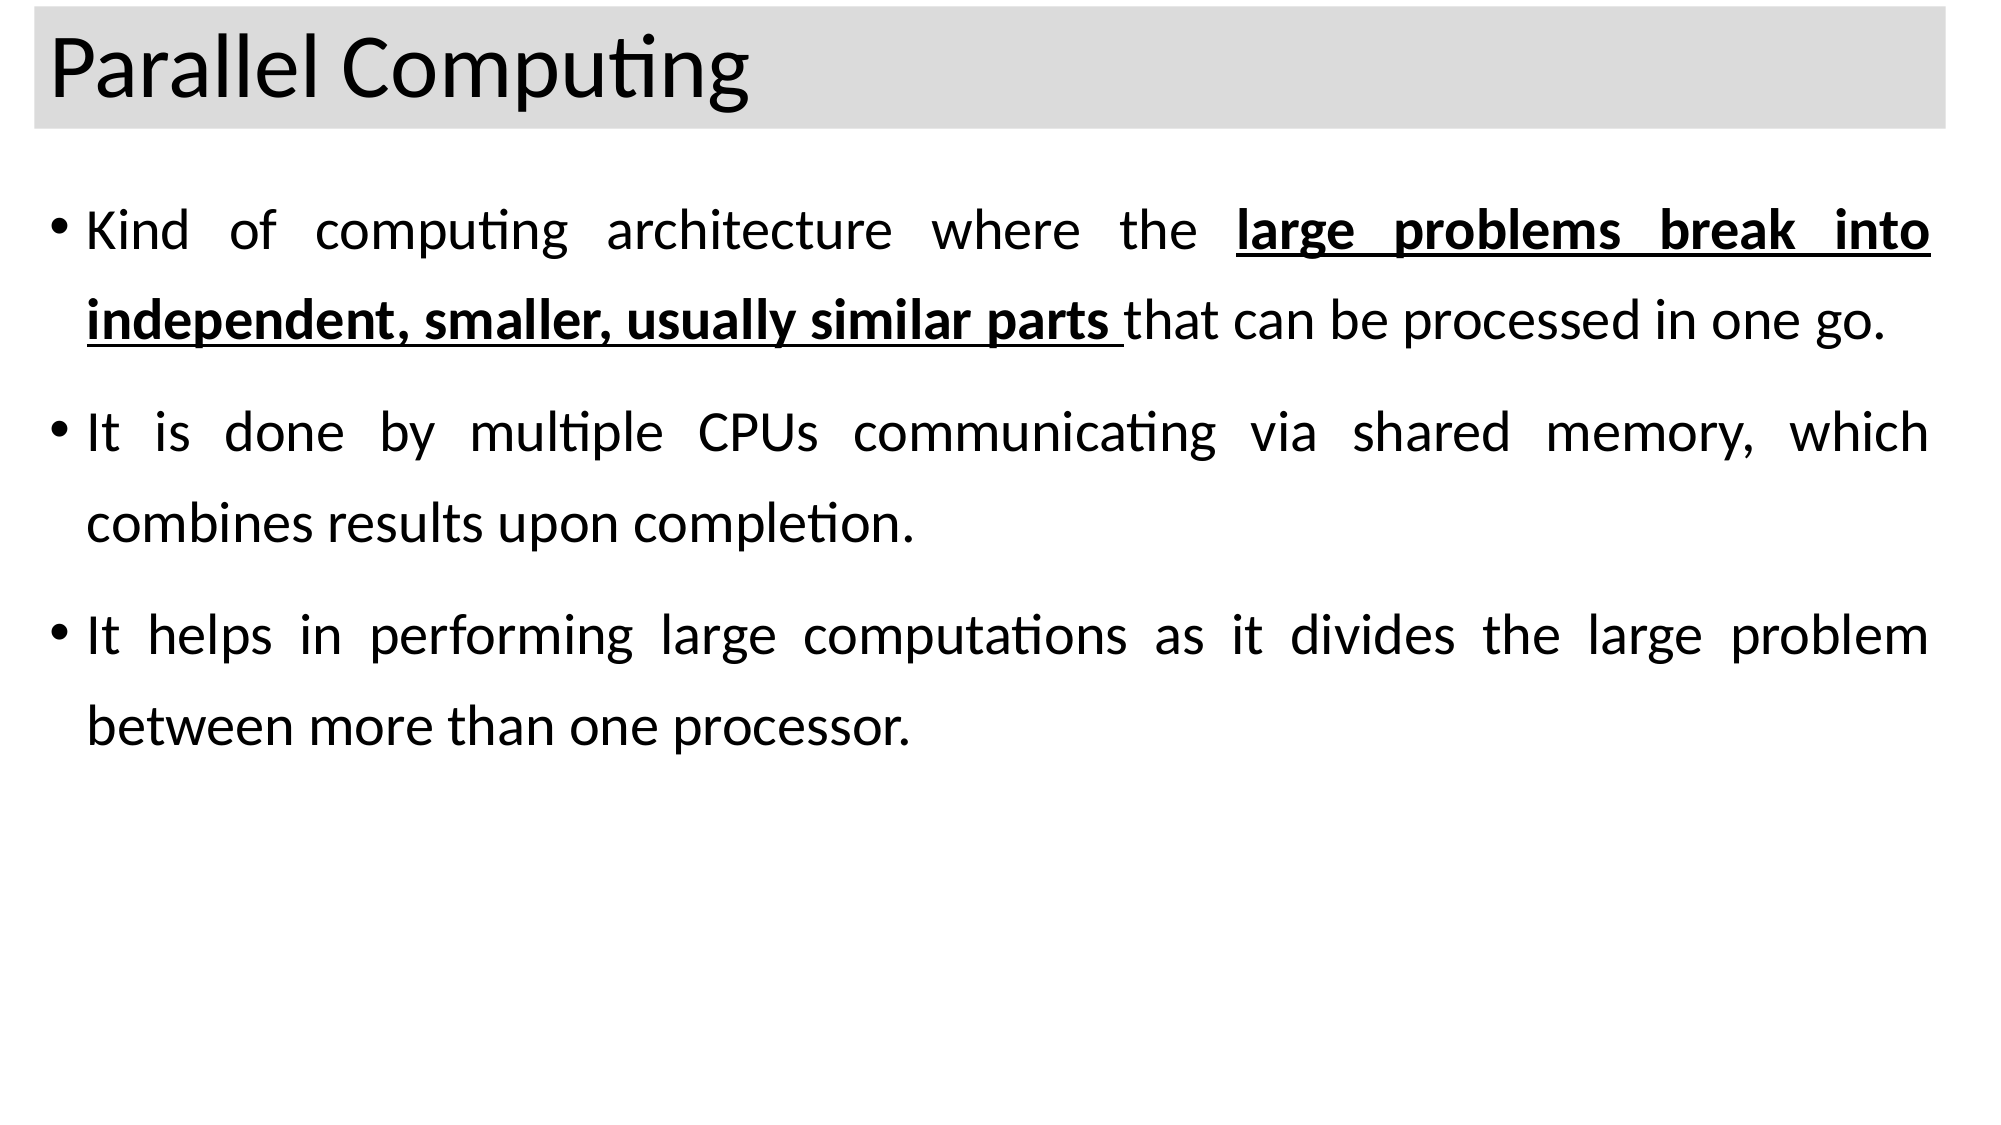

# Parallel Computing
Kind of computing architecture where the large problems break into independent, smaller, usually similar parts that can be processed in one go.
It is done by multiple CPUs communicating via shared memory, which combines results upon completion.
It helps in performing large computations as it divides the large problem between more than one processor.